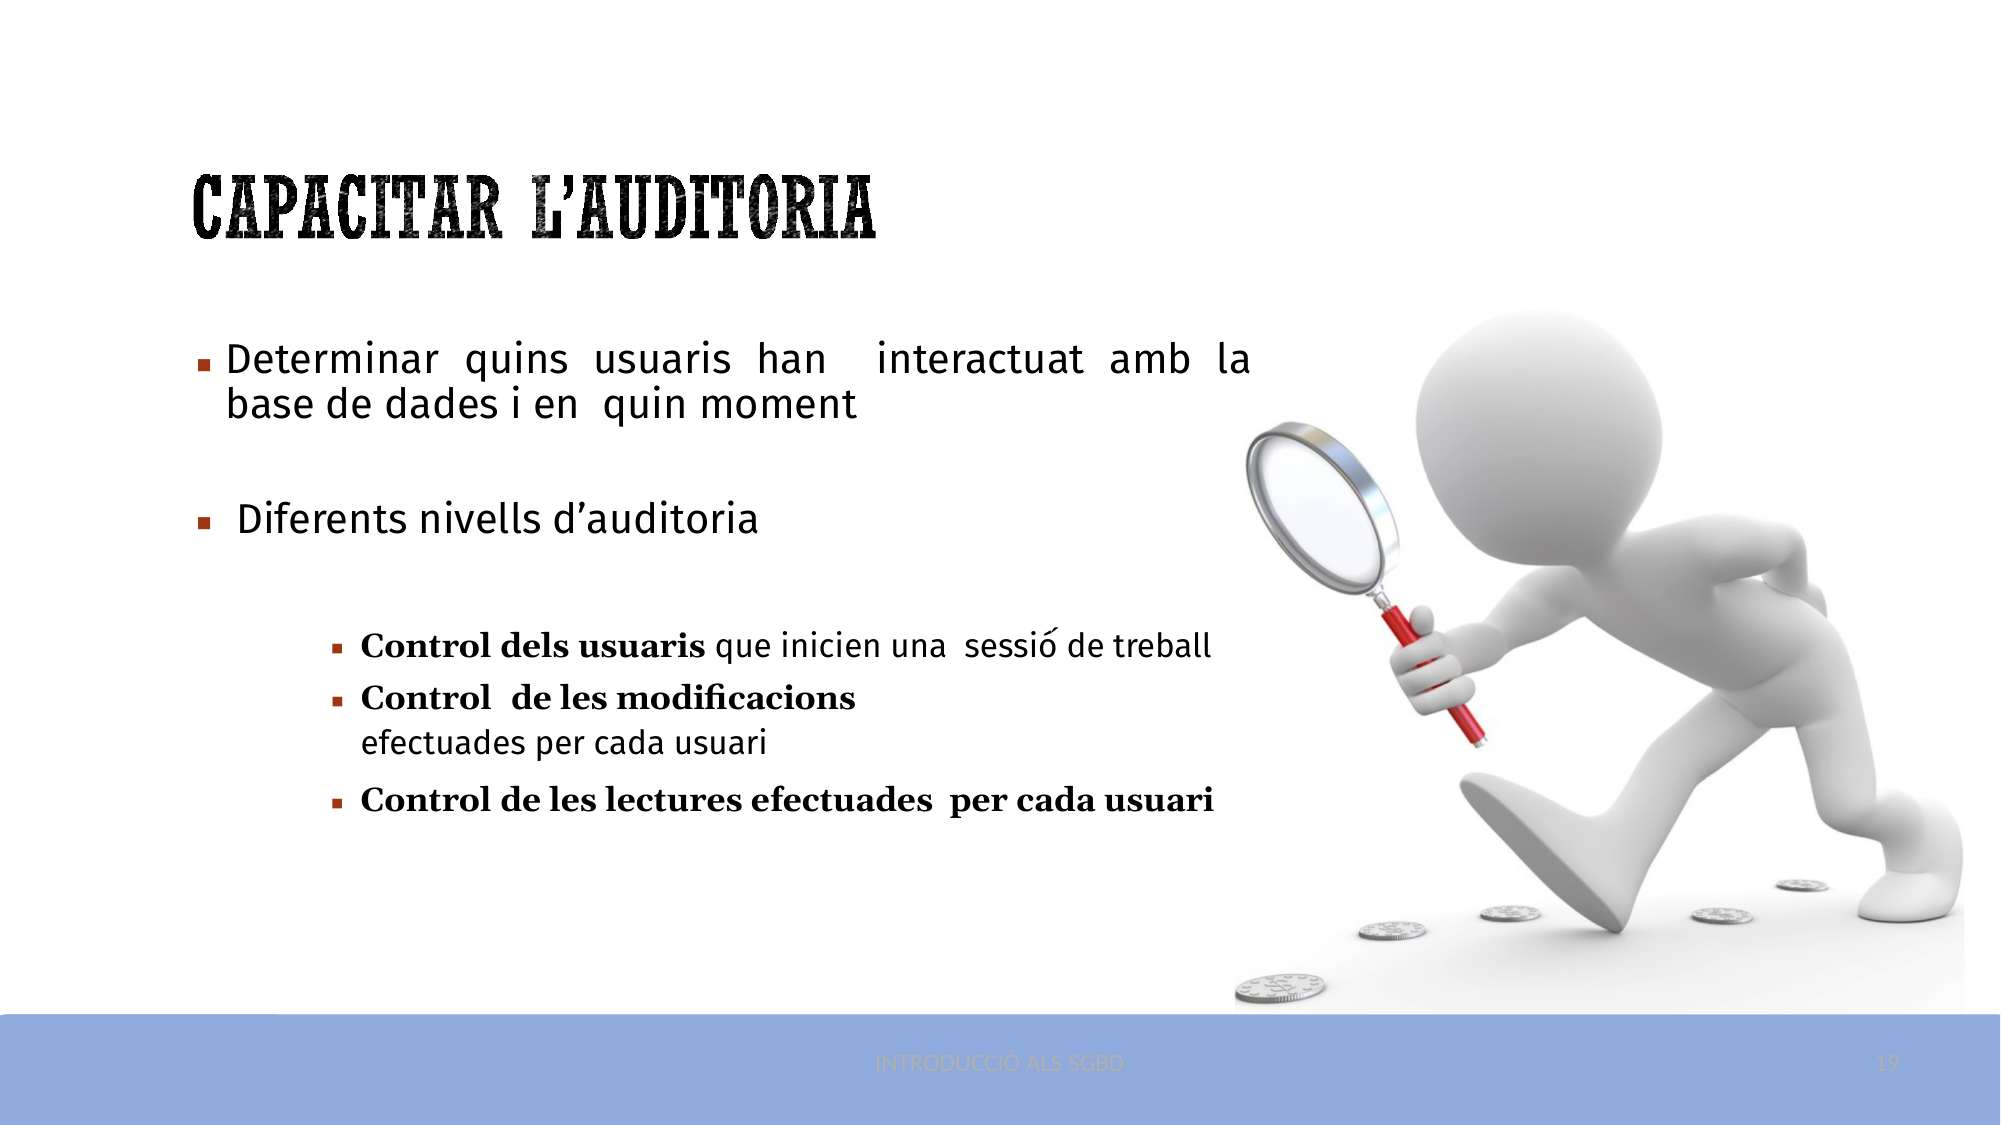

Determinar quins usuaris han  interactuat amb la base de dades i en  quin moment

Diferents nivells d’auditoria

Control dels usuaris que inicien una  sessió́ de treball
Control	de les modificacions
efectuades per cada usuari
Control de les lectures efectuades  per cada usuari
INTRODUCCIÓ ALS SGBD
19